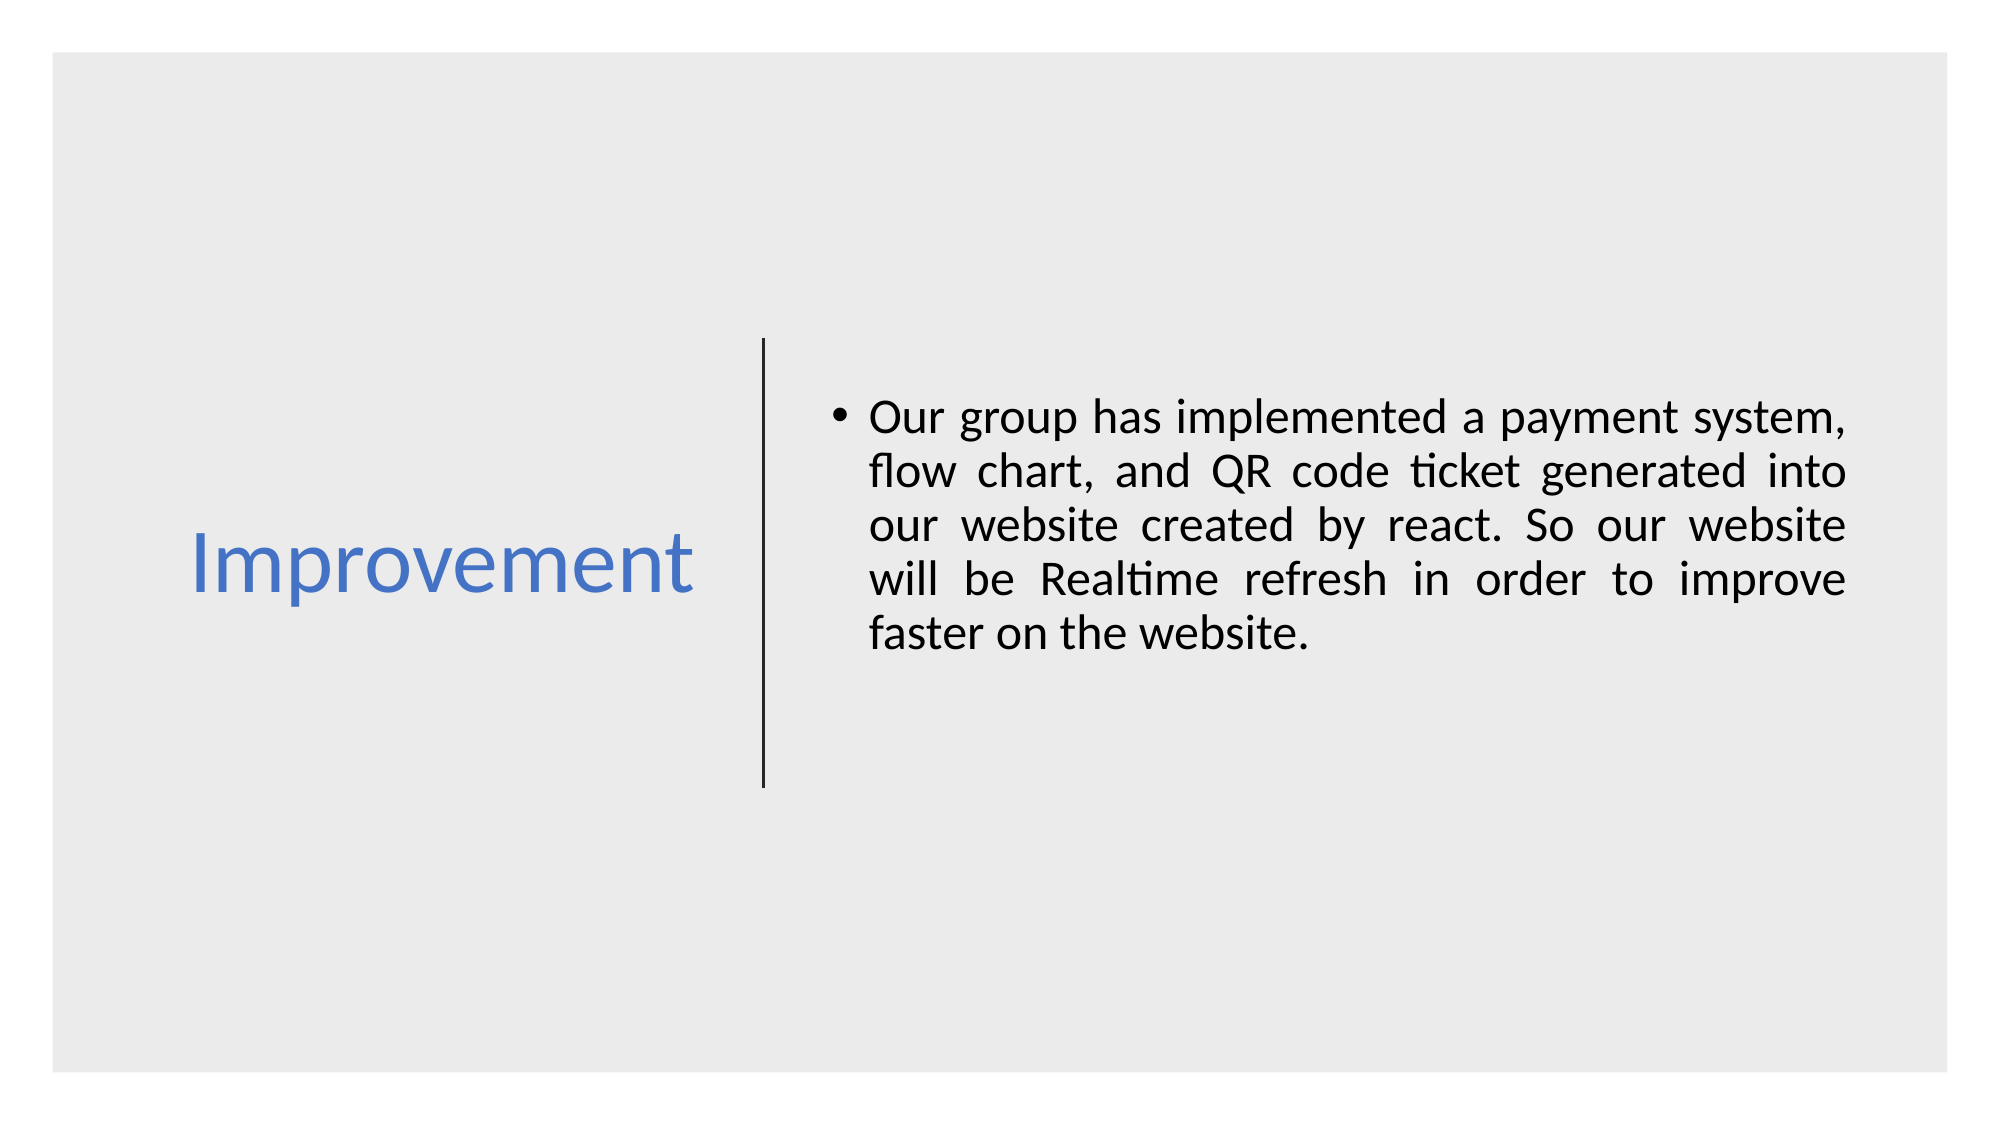

# Improvement
Our group has implemented a payment system, flow chart, and QR code ticket generated into our website created by react. So our website will be Realtime refresh in order to improve faster on the website.